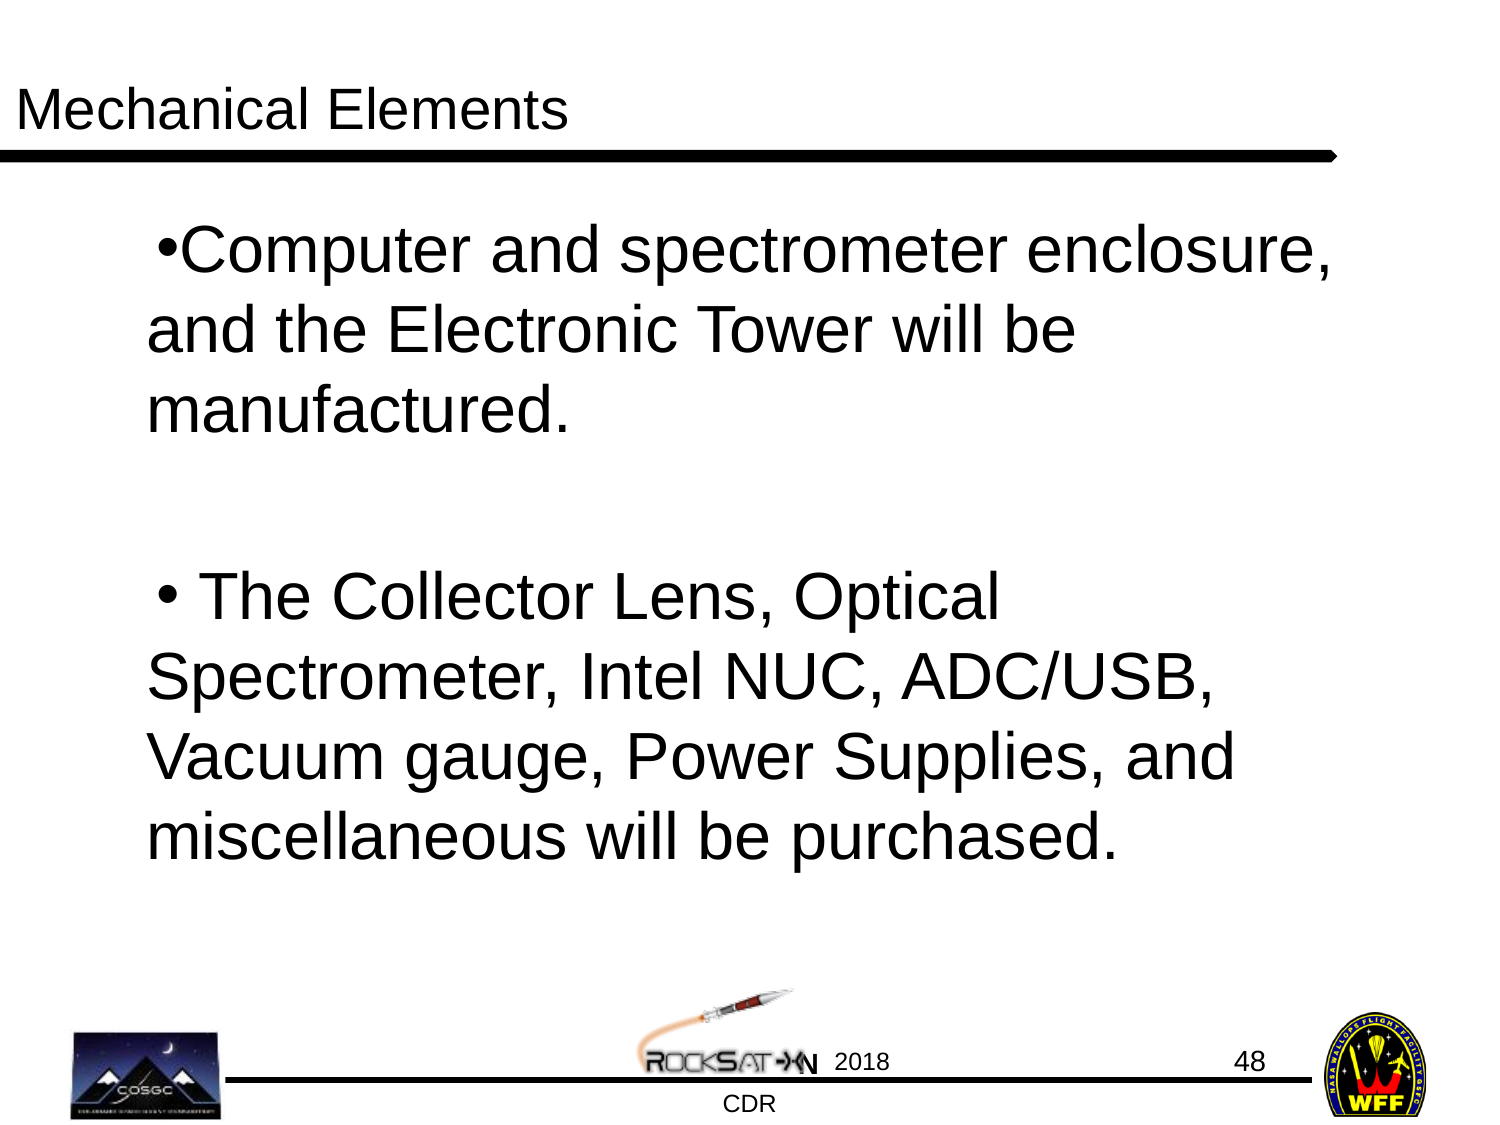

# Mechanical Elements
Computer and spectrometer enclosure, and the Electronic Tower will be manufactured.

 The Collector Lens, Optical Spectrometer, Intel NUC, ADC/USB, Vacuum gauge, Power Supplies, and miscellaneous will be purchased.
48